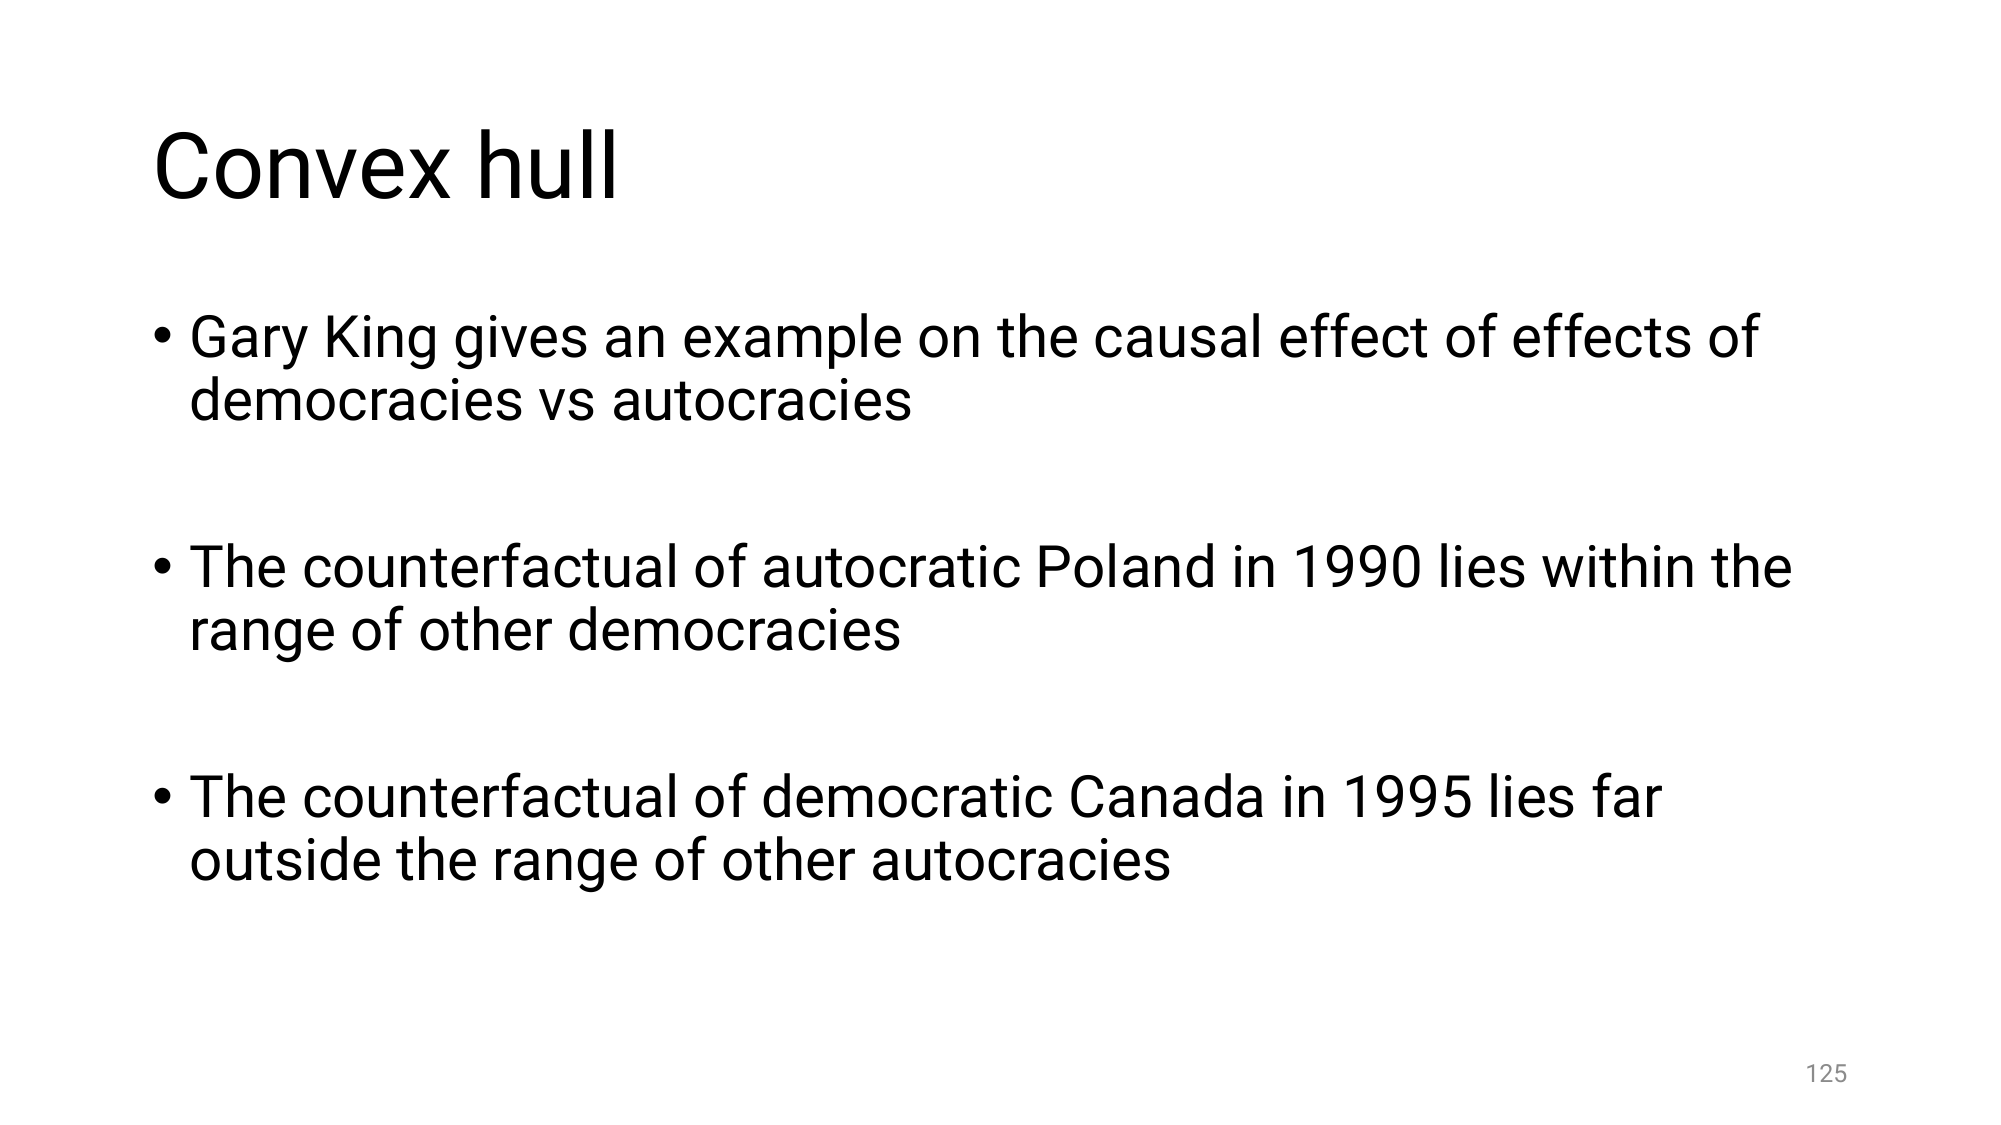

# Convex hull
Gary King gives an example on the causal effect of effects of democracies vs autocracies

The counterfactual of autocratic Poland in 1990 lies within the range of other democracies

The counterfactual of democratic Canada in 1995 lies far outside the range of other autocracies
125